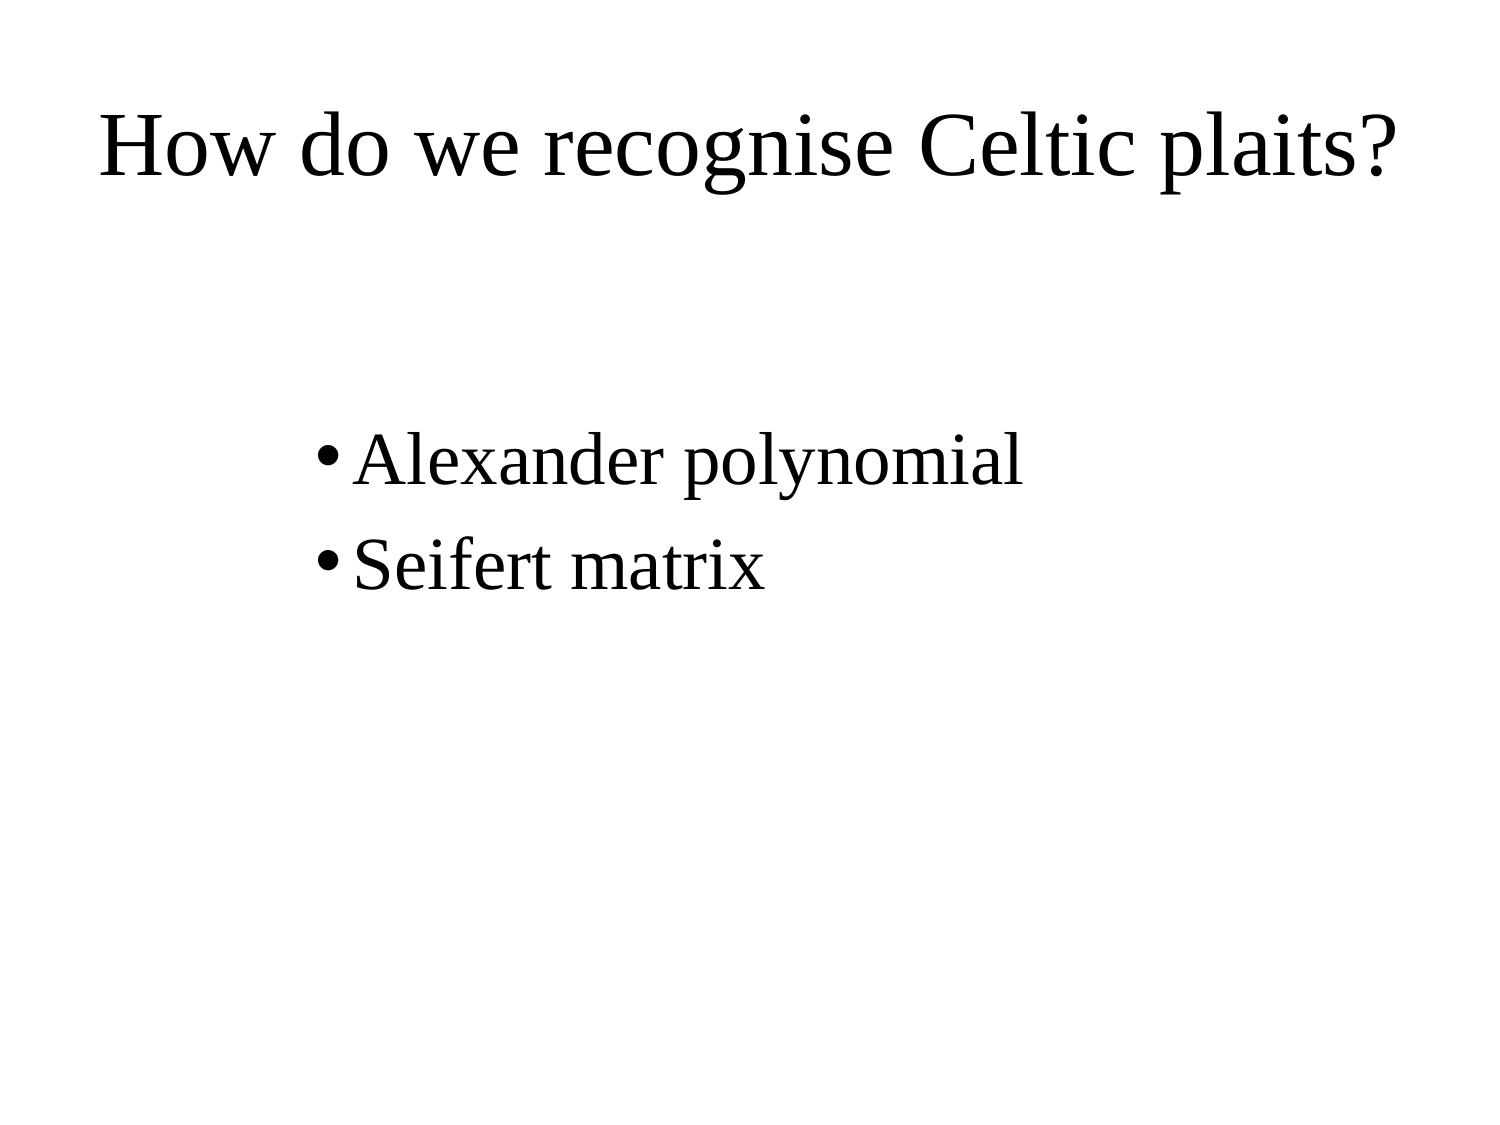

# How do we recognise Celtic plaits?
Alexander polynomial
Seifert matrix